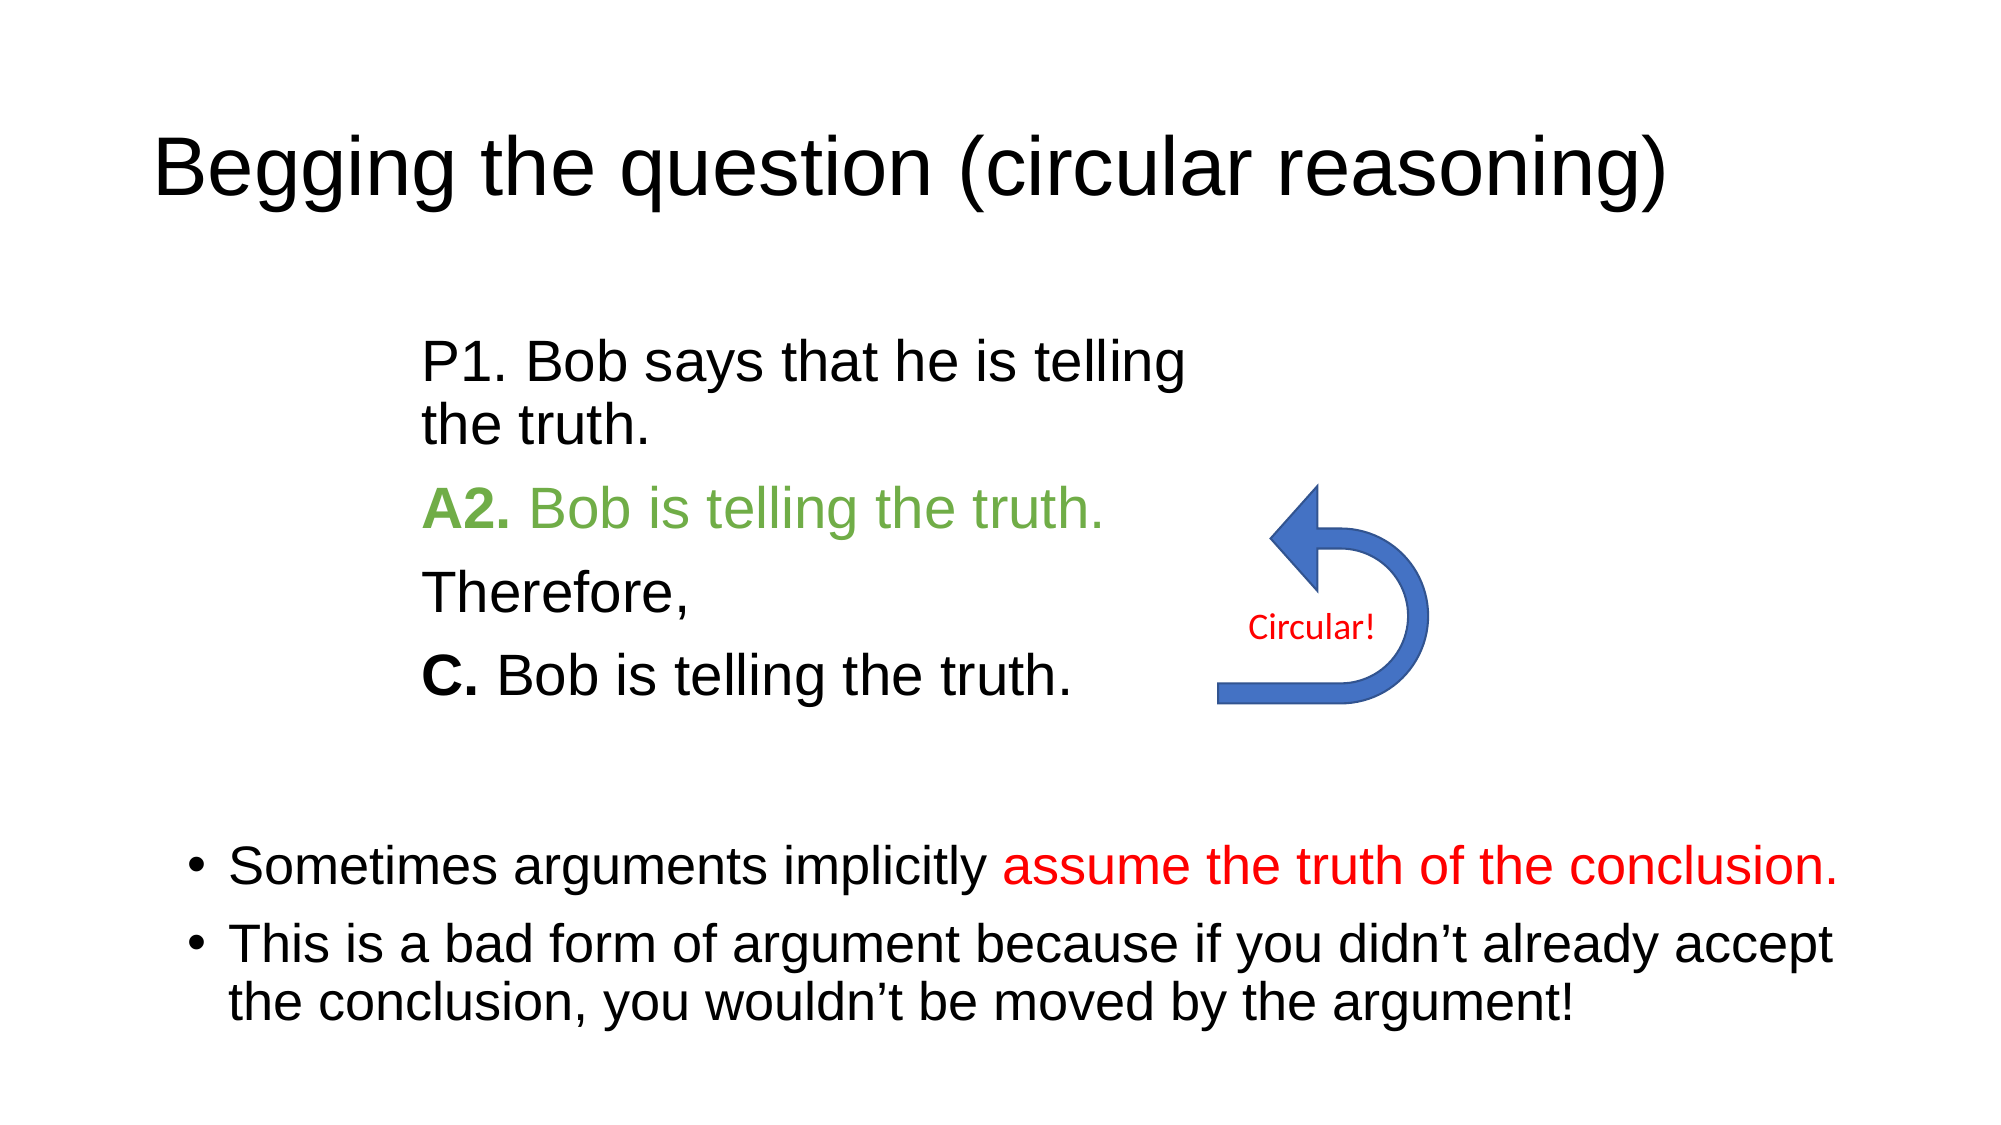

# Begging the question (circular reasoning)
P1. Bob says that he is telling the truth.
A2. Bob is telling the truth.
Therefore,
C. Bob is telling the truth.

Circular!
Sometimes arguments implicitly assume the truth of the conclusion.
This is a bad form of argument because if you didn’t already accept the conclusion, you wouldn’t be moved by the argument!